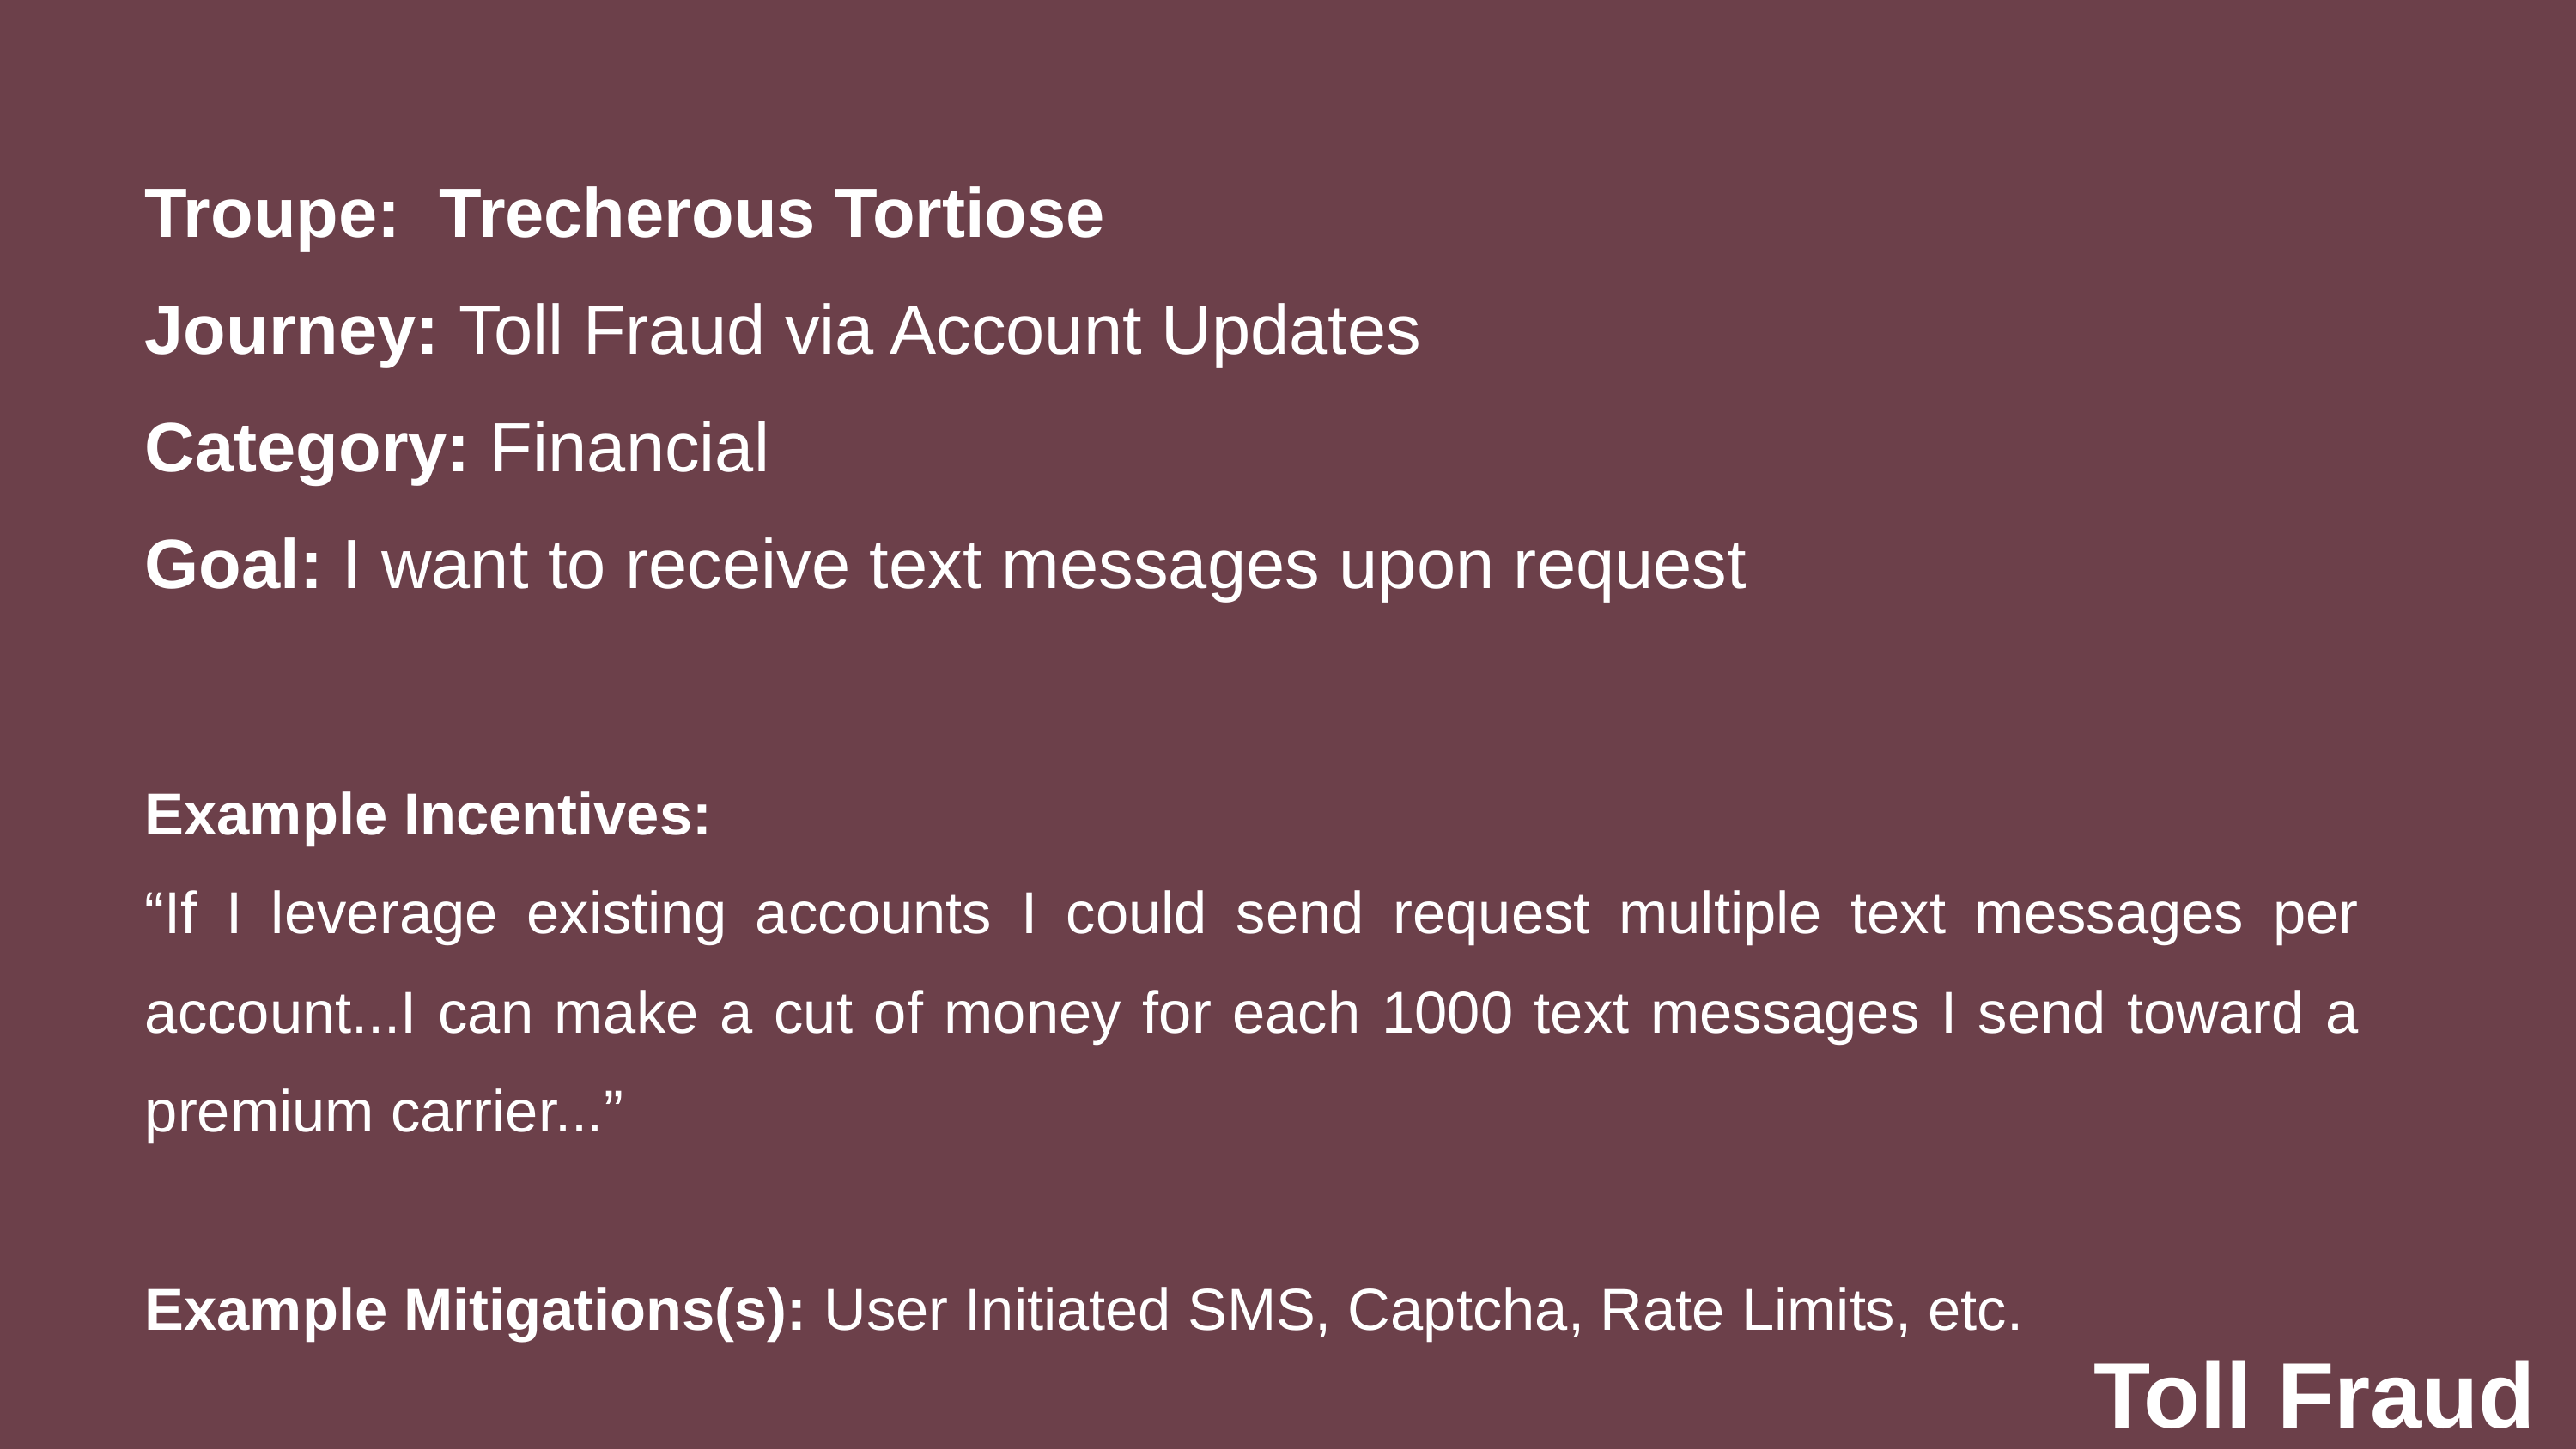

Troupe:  Trecherous Tortiose
Journey: Toll Fraud via Account Updates
Category: Financial
Goal: I want to receive text messages upon request

Example Incentives:
“If I leverage existing accounts I could send request multiple text messages per account...I can make a cut of money for each 1000 text messages I send toward a premium carrier...”

Example Mitigations(s): User Initiated SMS, Captcha, Rate Limits, etc.

Toll Fraud